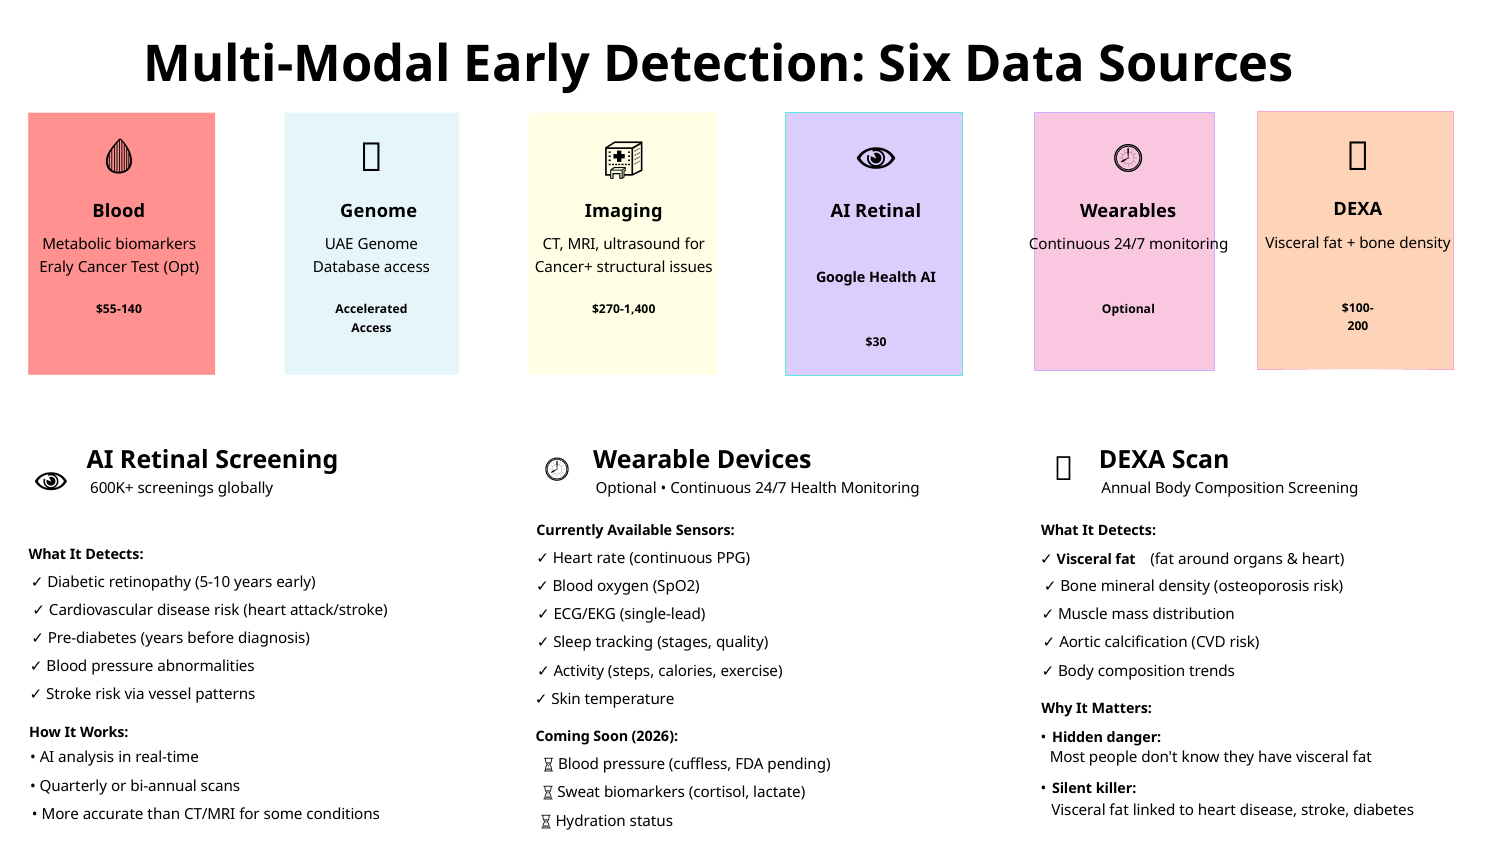

Multi-Modal Early Detection: Six Data Sources

🦴
🩸
🧬
🏥
👁️
⌚
DEXA
Blood
Genome
Imaging
AI Retinal
Wearables
Visceral fat + bone density
Metabolic biomarkers
Eraly Cancer Test (Opt)
UAE Genome Database access
CT, MRI, ultrasound for Cancer+ structural issues
Continuous 24/7 monitoring
Google Health AI
$100-200
$55-140
Accelerated Access
$270-1,400
Optional
$30
AI Retinal Screening
Wearable Devices
DEXA Scan
⌚
🦴
👁️
 600K+ screenings globally
Optional • Continuous 24/7 Health Monitoring
Annual Body Composition Screening
Currently Available Sensors:
What It Detects:
What It Detects:
✓ Heart rate (continuous PPG)
✓
Visceral fat
(fat around organs & heart)
✓ Diabetic retinopathy (5-10 years early)
✓ Blood oxygen (SpO2)
✓ Bone mineral density (osteoporosis risk)
✓ Cardiovascular disease risk (heart attack/stroke)
✓ ECG/EKG (single-lead)
✓ Muscle mass distribution
✓ Pre-diabetes (years before diagnosis)
✓ Sleep tracking (stages, quality)
✓ Aortic calcification (CVD risk)
✓ Blood pressure abnormalities
✓ Activity (steps, calories, exercise)
✓ Body composition trends
✓ Stroke risk via vessel patterns
✓ Skin temperature
Why It Matters:

How It Works:
Coming Soon (2026):
•
Hidden danger:
• AI analysis in real-time
Most people don't know they have visceral fat
⏳ Blood pressure (cuffless, FDA pending)
• Quarterly or bi-annual scans
•
Silent killer:
⏳ Sweat biomarkers (cortisol, lactate)
Visceral fat linked to heart disease, stroke, diabetes
• More accurate than CT/MRI for some conditions
⏳ Hydration status

Gamification Benefits:
Clinical Significance:
Cost Advantage:
$30 vs. $270-1,400 (CT/MRI)
Gold standard for visceral fat measurement
• Real-time feedback & rewards
• Social challenges & leaderboards
15 min scan • Annual screening • Minimal radiation
90-95% cost reduction for comparable insights

Only Platform with 6 Data Sources
Competitors use 1-2 data sources. We combine blood + genome + imaging + retinal + wearables + DEXA for the most comprehensive health picture available.
Google Health Partnership • Multi-Modal AI • Continuous Monitoring • Progress Tracking